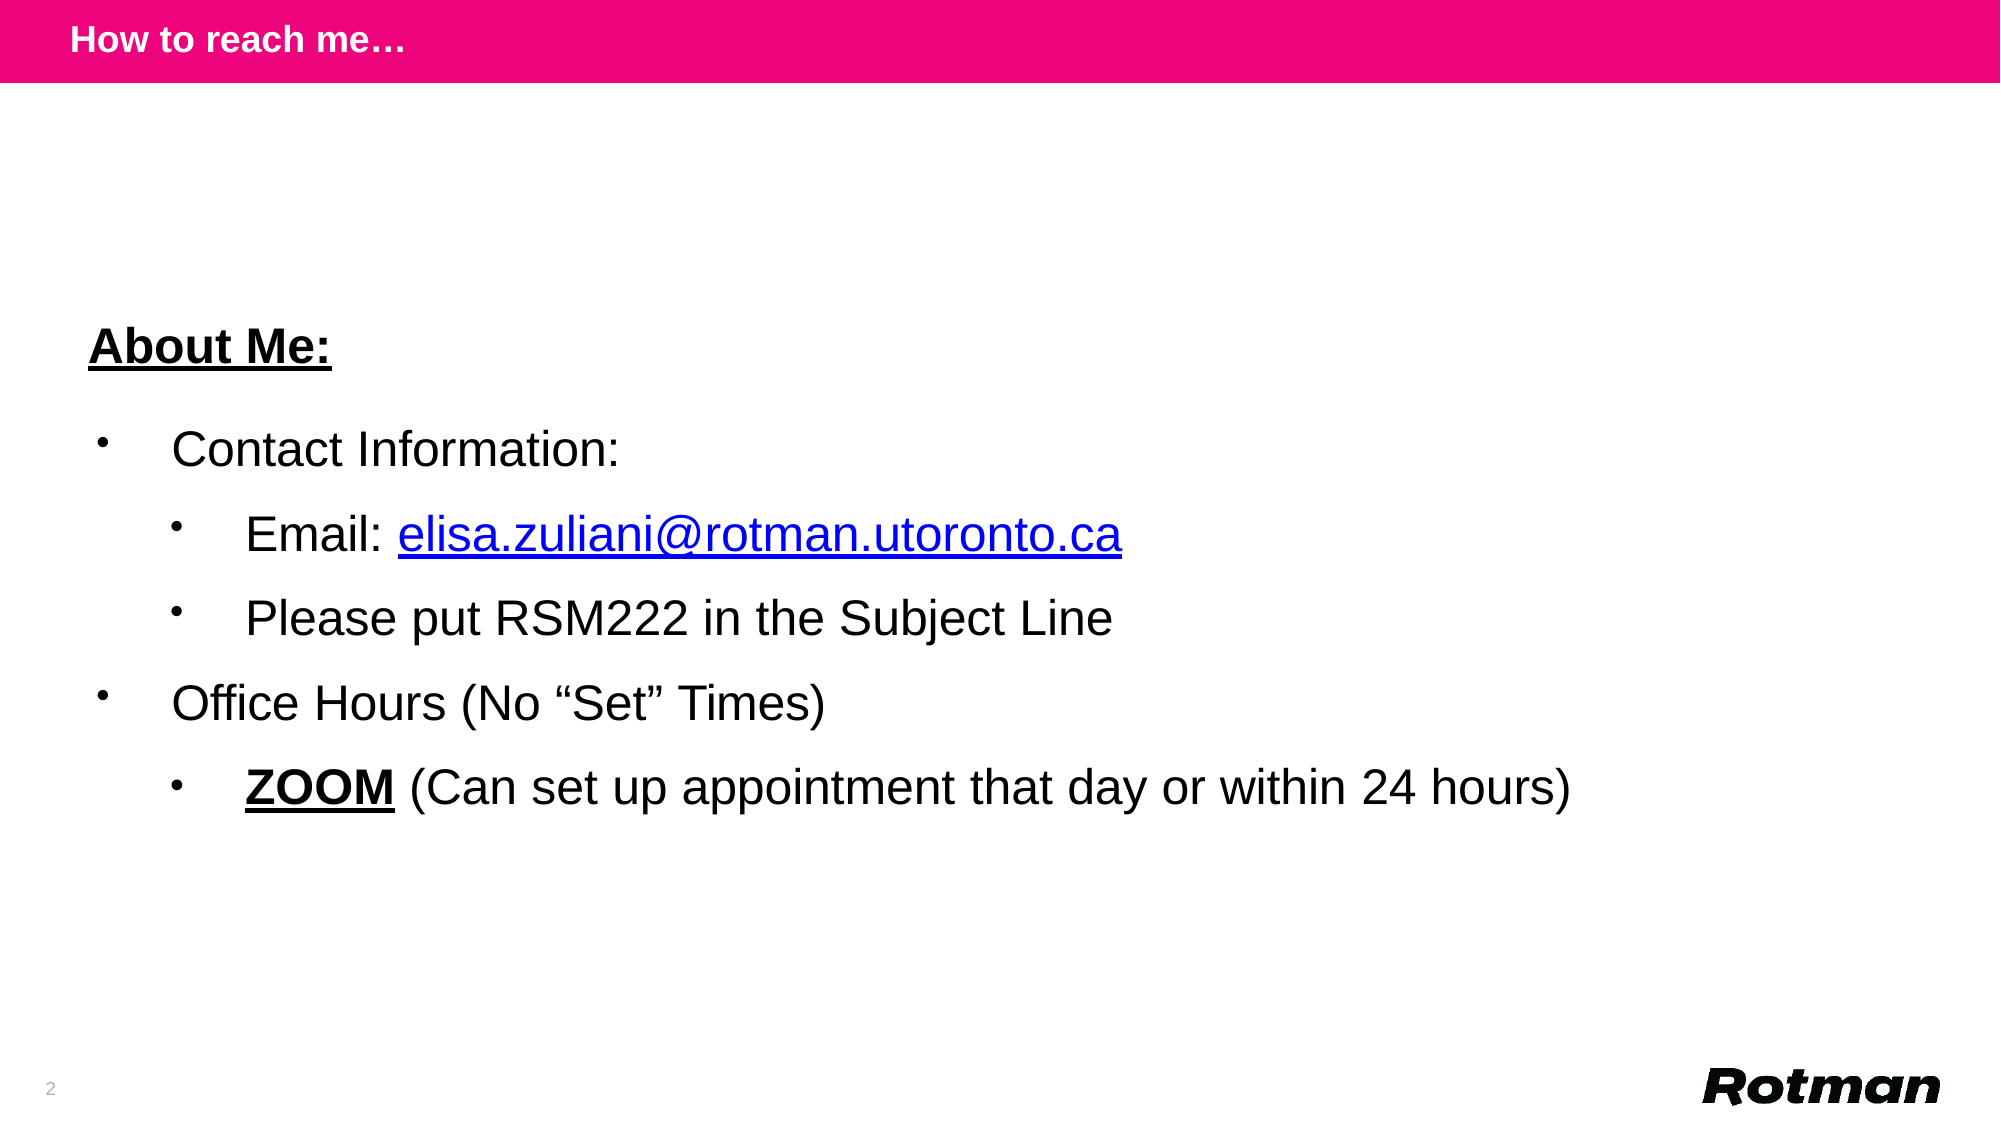

How to reach me…
About Me:
Contact Information:
Email: elisa.zuliani@rotman.utoronto.ca
Please put RSM222 in the Subject Line
Office Hours (No “Set” Times)
ZOOM (Can set up appointment that day or within 24 hours)
2